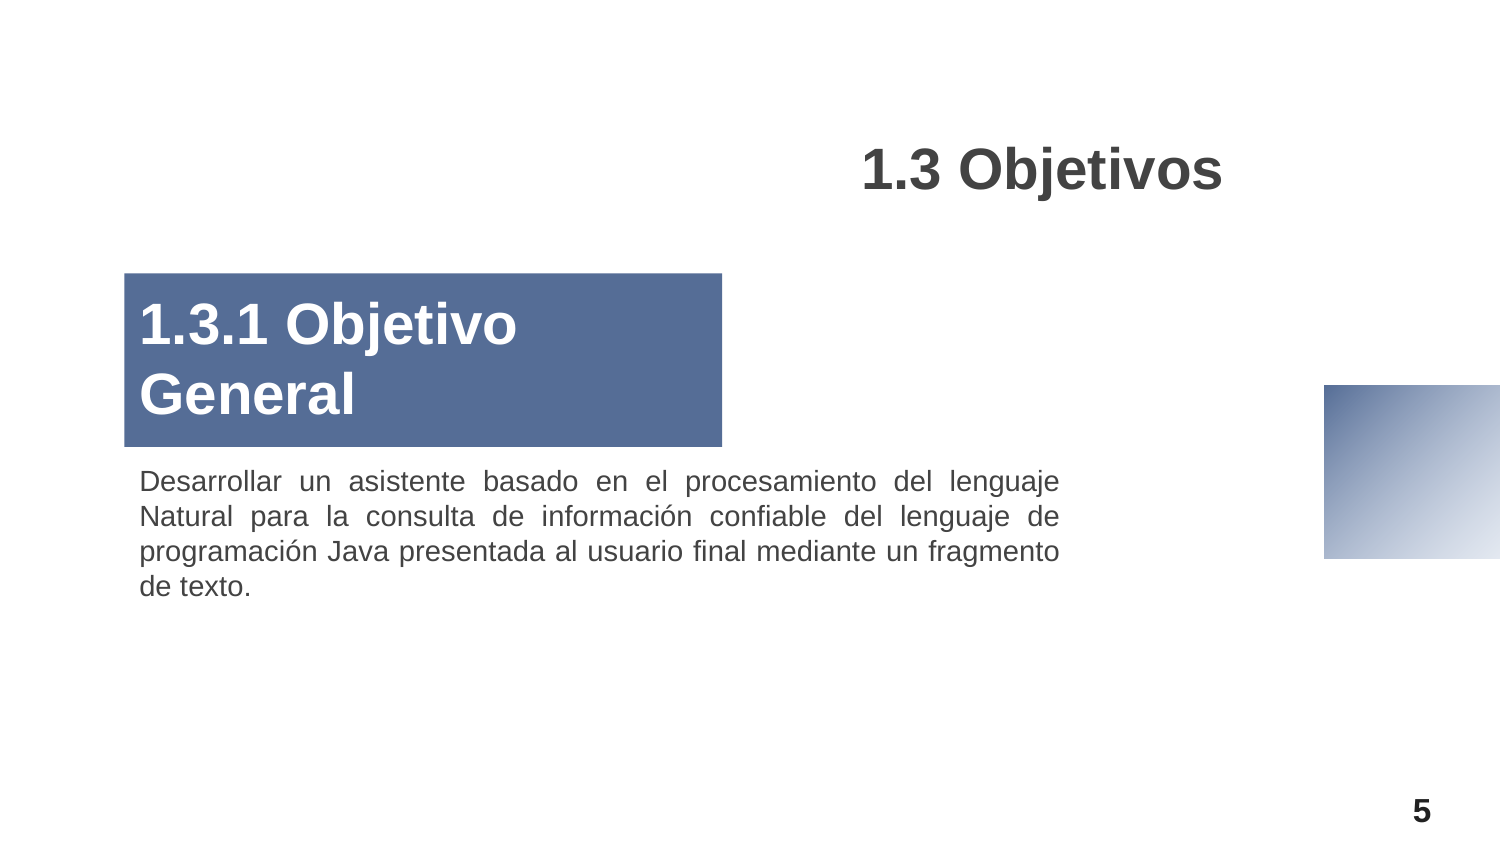

1.3 Objetivos
# 1.3.1 Objetivo General

Desarrollar un asistente basado en el procesamiento del lenguaje Natural para la consulta de información confiable del lenguaje de programación Java presentada al usuario final mediante un fragmento de texto.
5